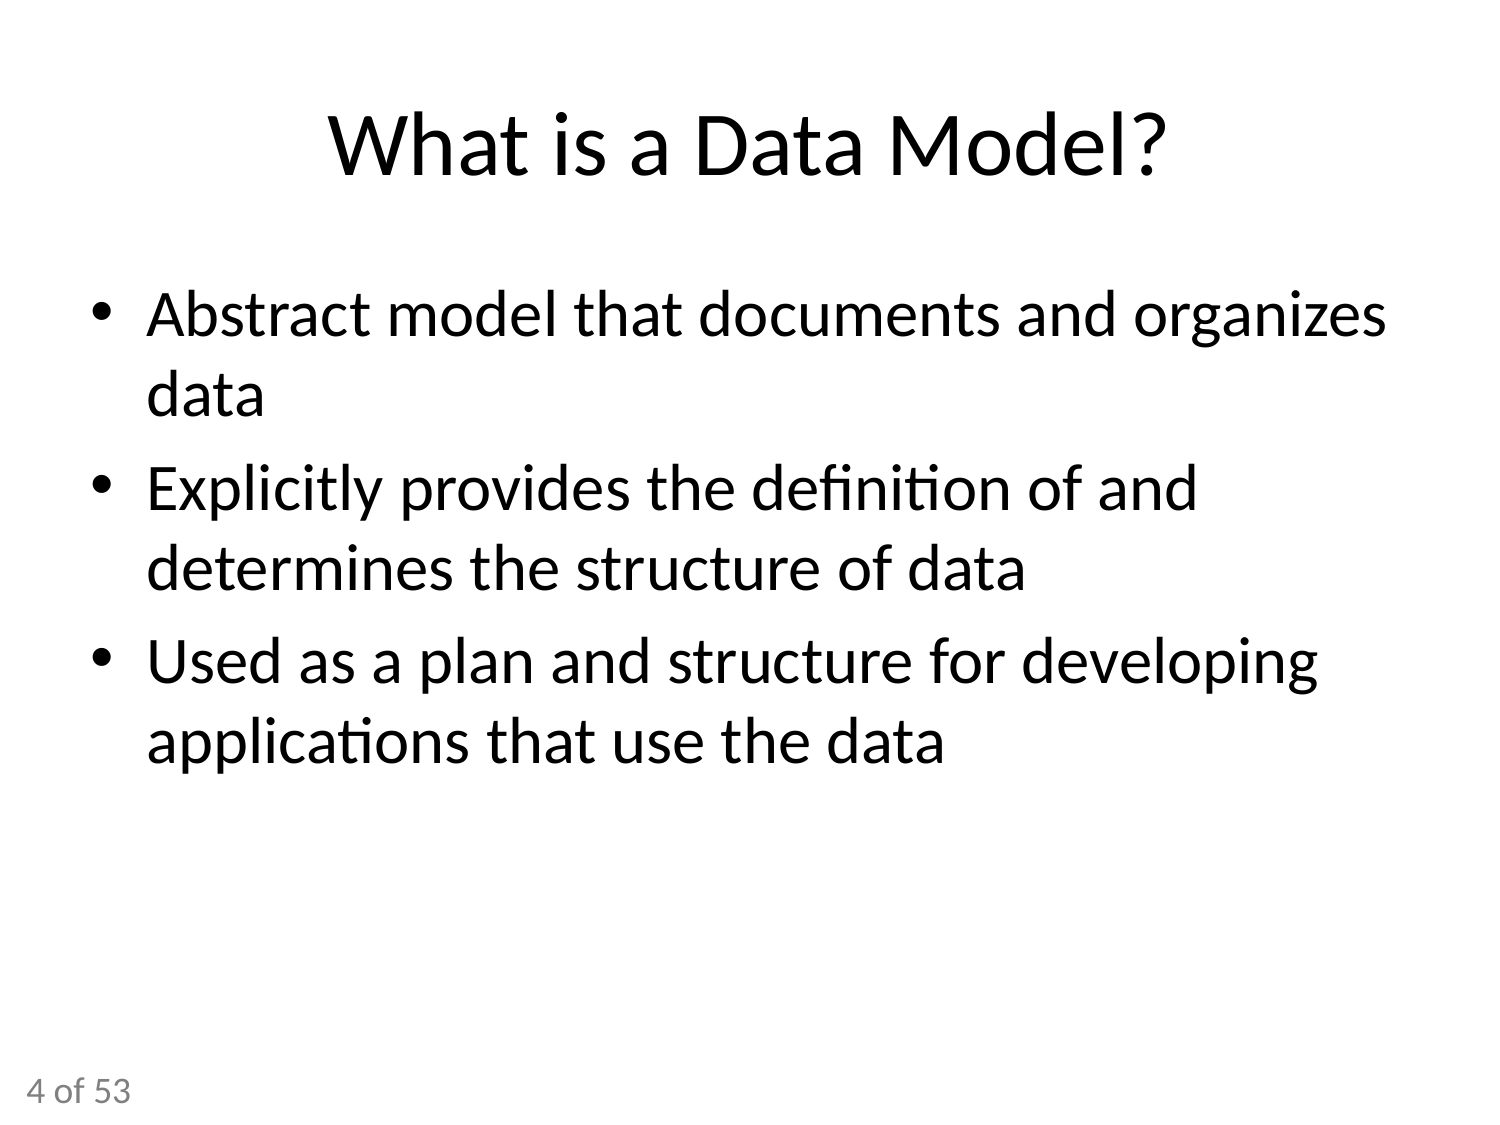

# What is a Data Model?
Abstract model that documents and organizes data
Explicitly provides the definition of and determines the structure of data
Used as a plan and structure for developing applications that use the data